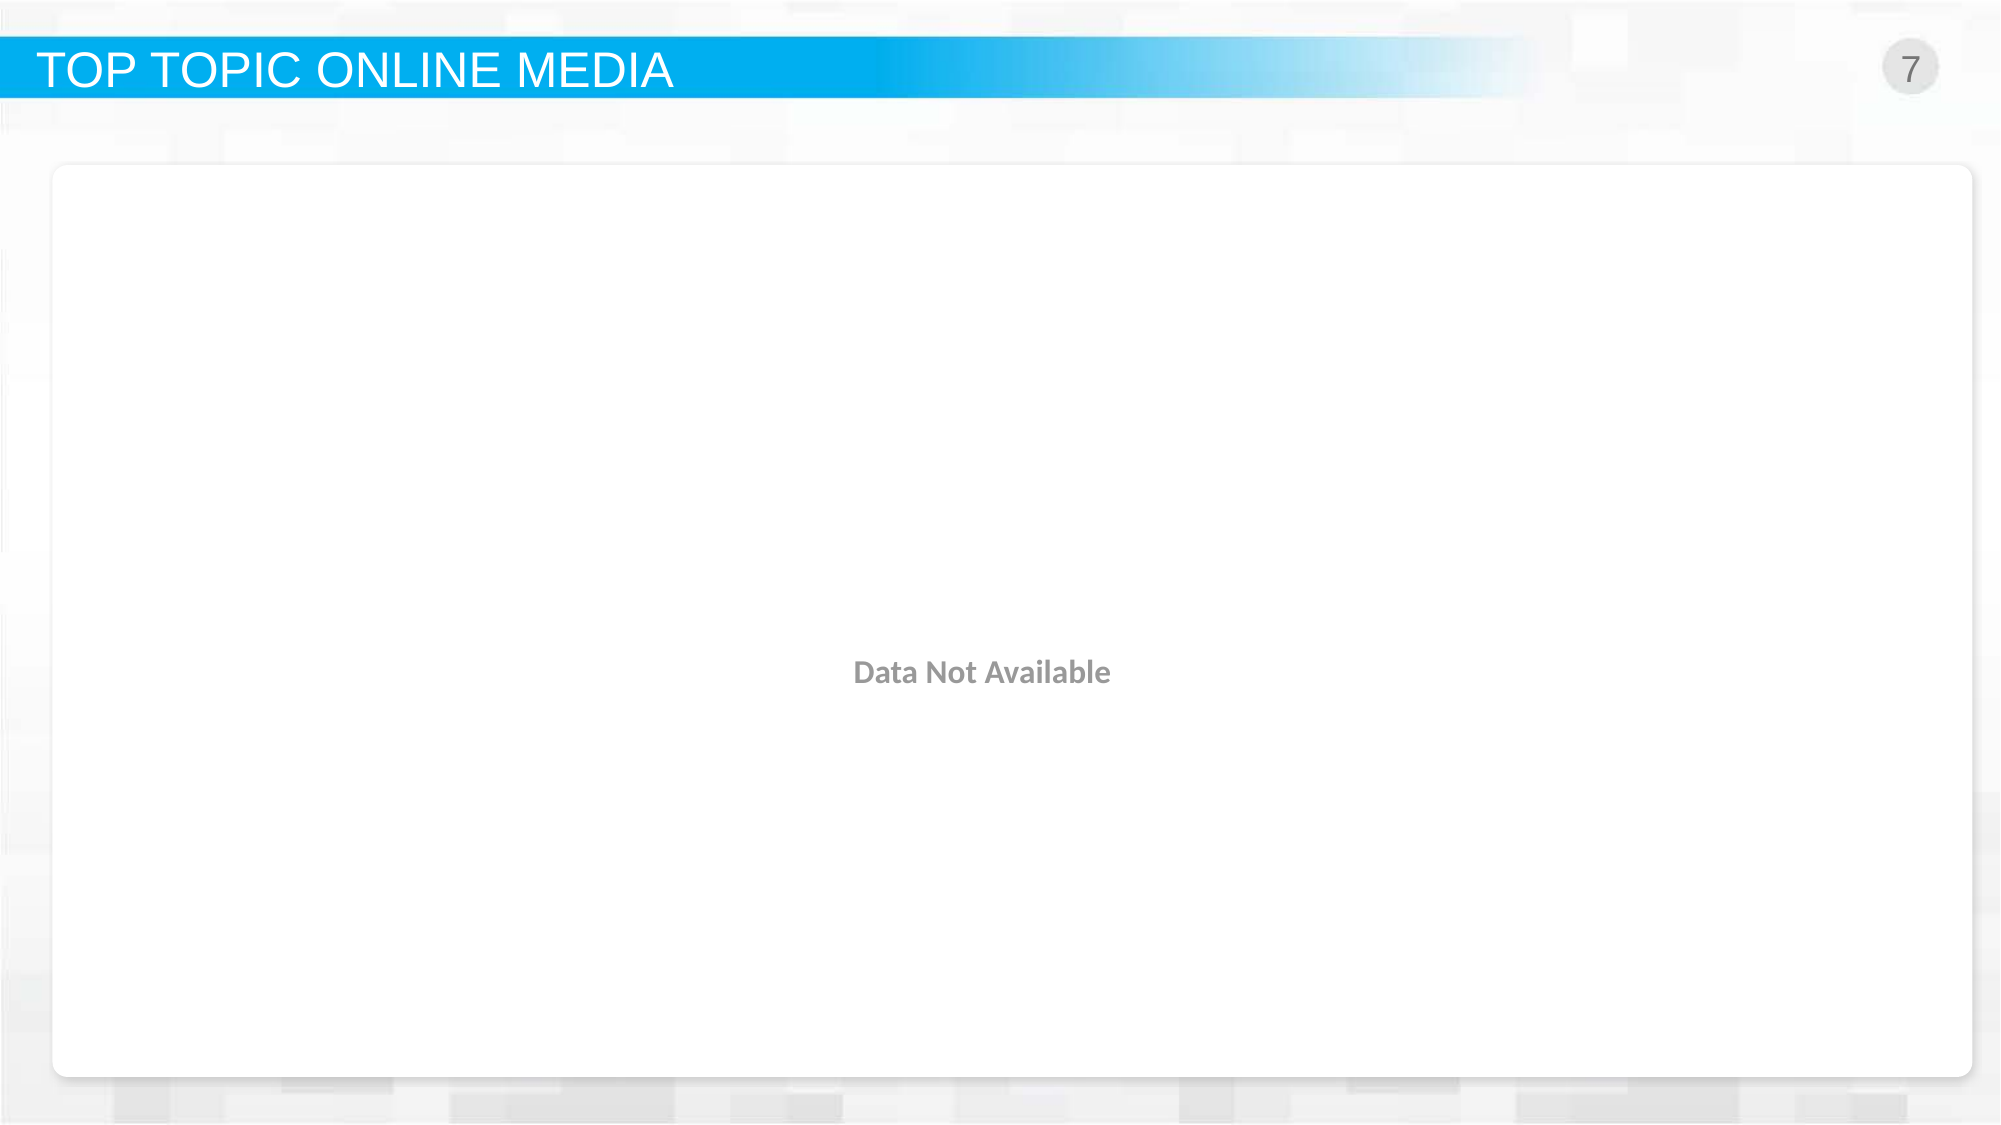

TOP TOPIC ONLINE MEDIA
7

Data Not Available